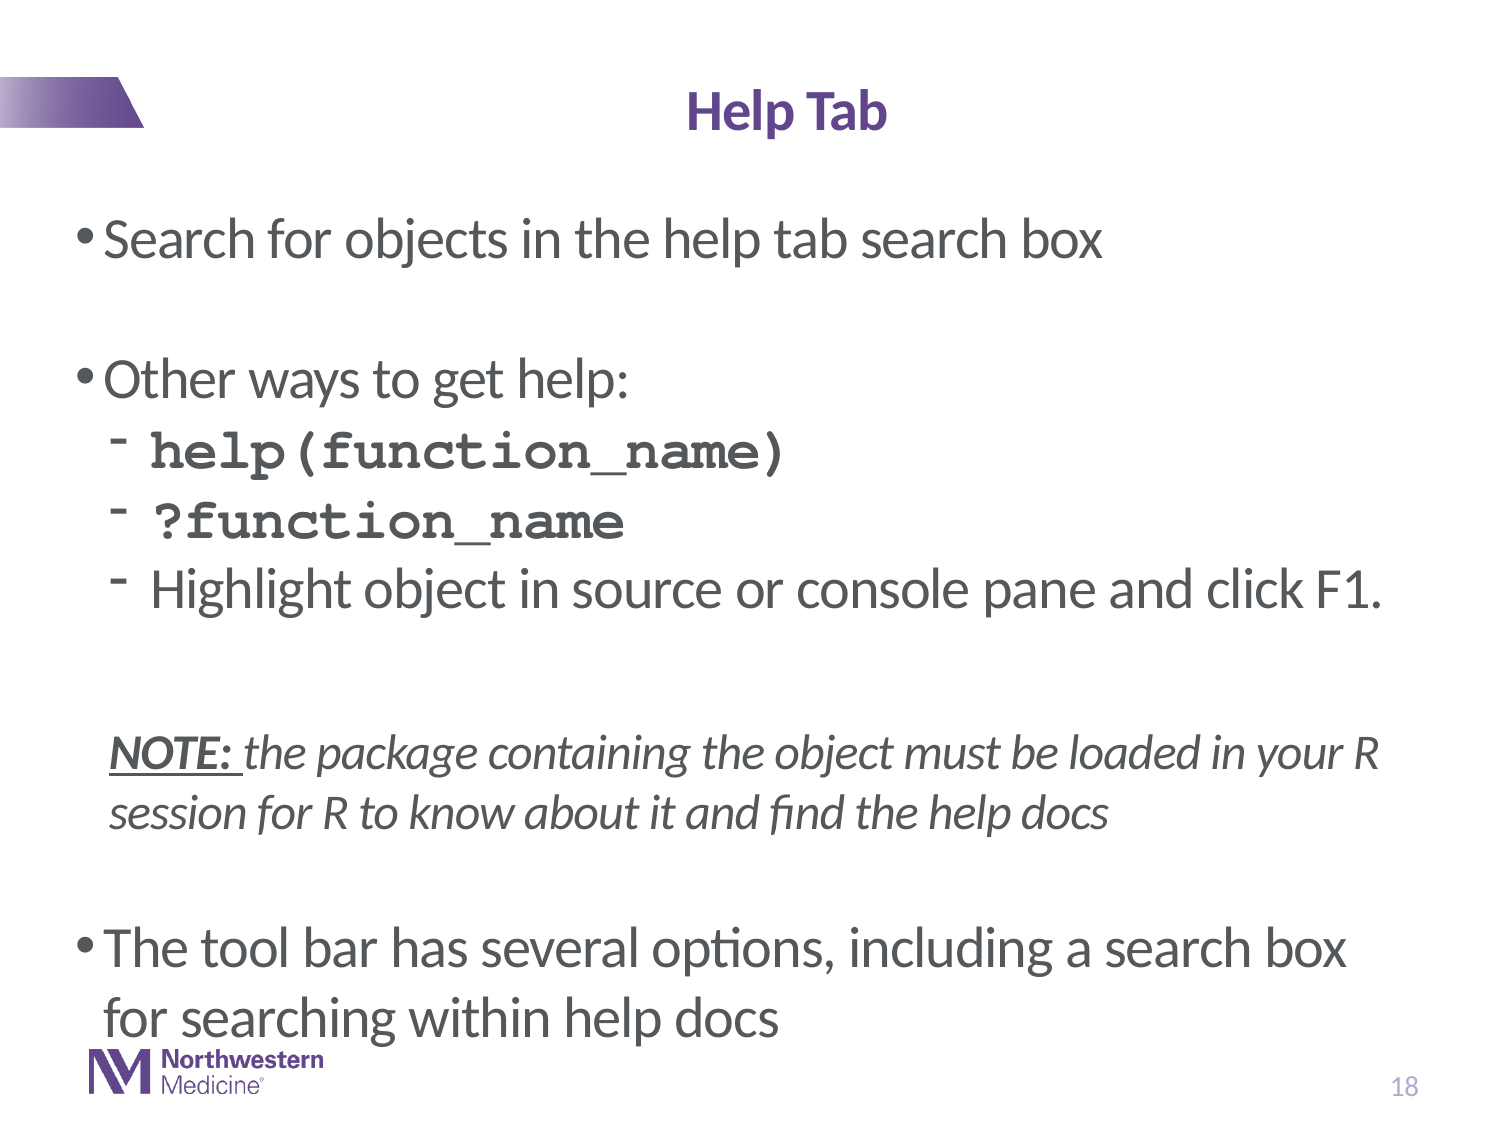

# Help Tab
Search for objects in the help tab search box

Other ways to get help:
help(function_name)
?function_name
Highlight object in source or console pane and click F1.

NOTE: the package containing the object must be loaded in your R session for R to know about it and find the help docs

The tool bar has several options, including a search box for searching within help docs

18